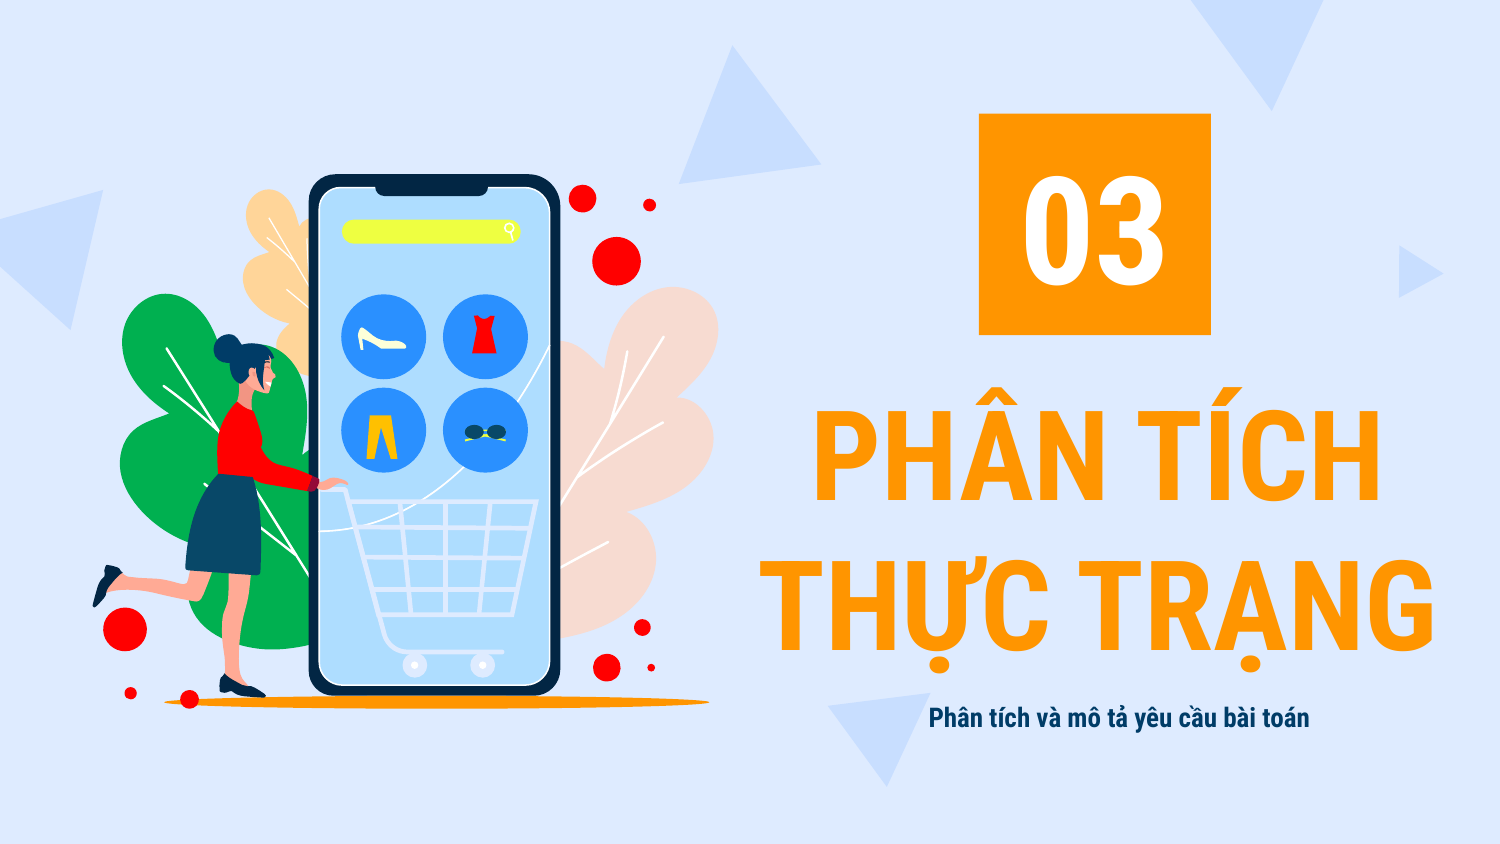

03

# PHÂN TÍCH THỰC TRẠNG

Phân tích và mô tả yêu cầu bài toán